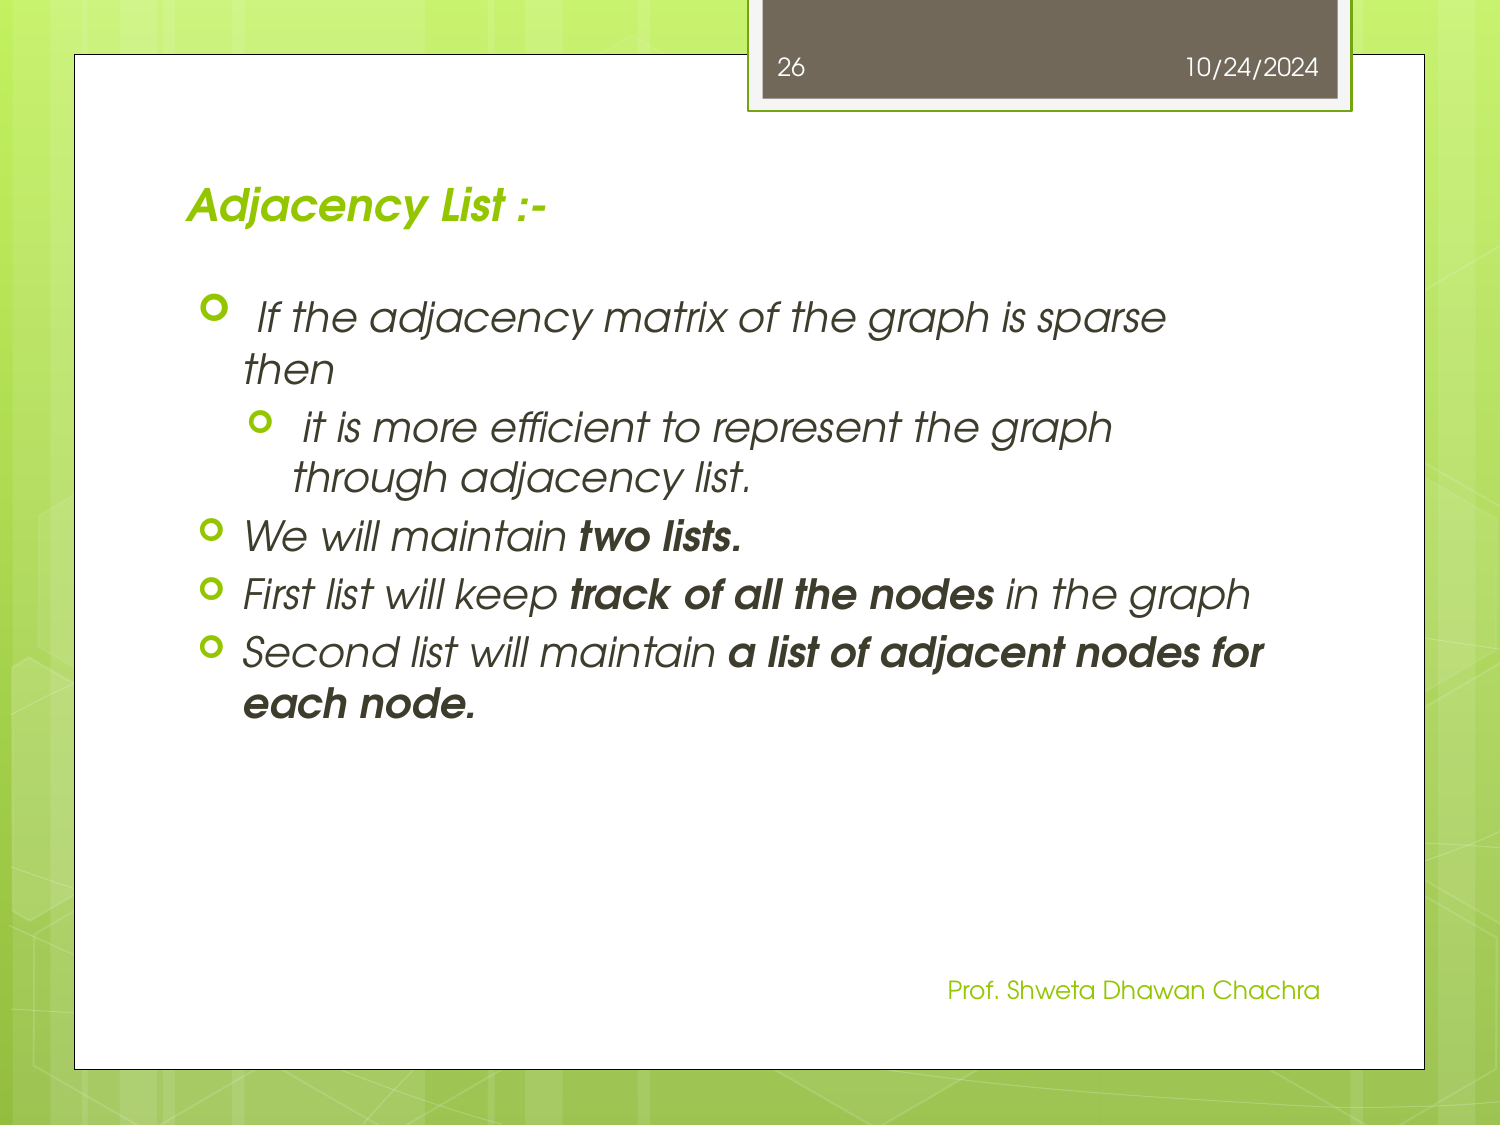

26
10/24/2024
# Adjacency List :-
 If the adjacency matrix of the graph is sparse then
 it is more efficient to represent the graph through adjacency list.
We will maintain two lists.
First list will keep track of all the nodes in the graph
Second list will maintain a list of adjacent nodes for each node.
Prof. Shweta Dhawan Chachra